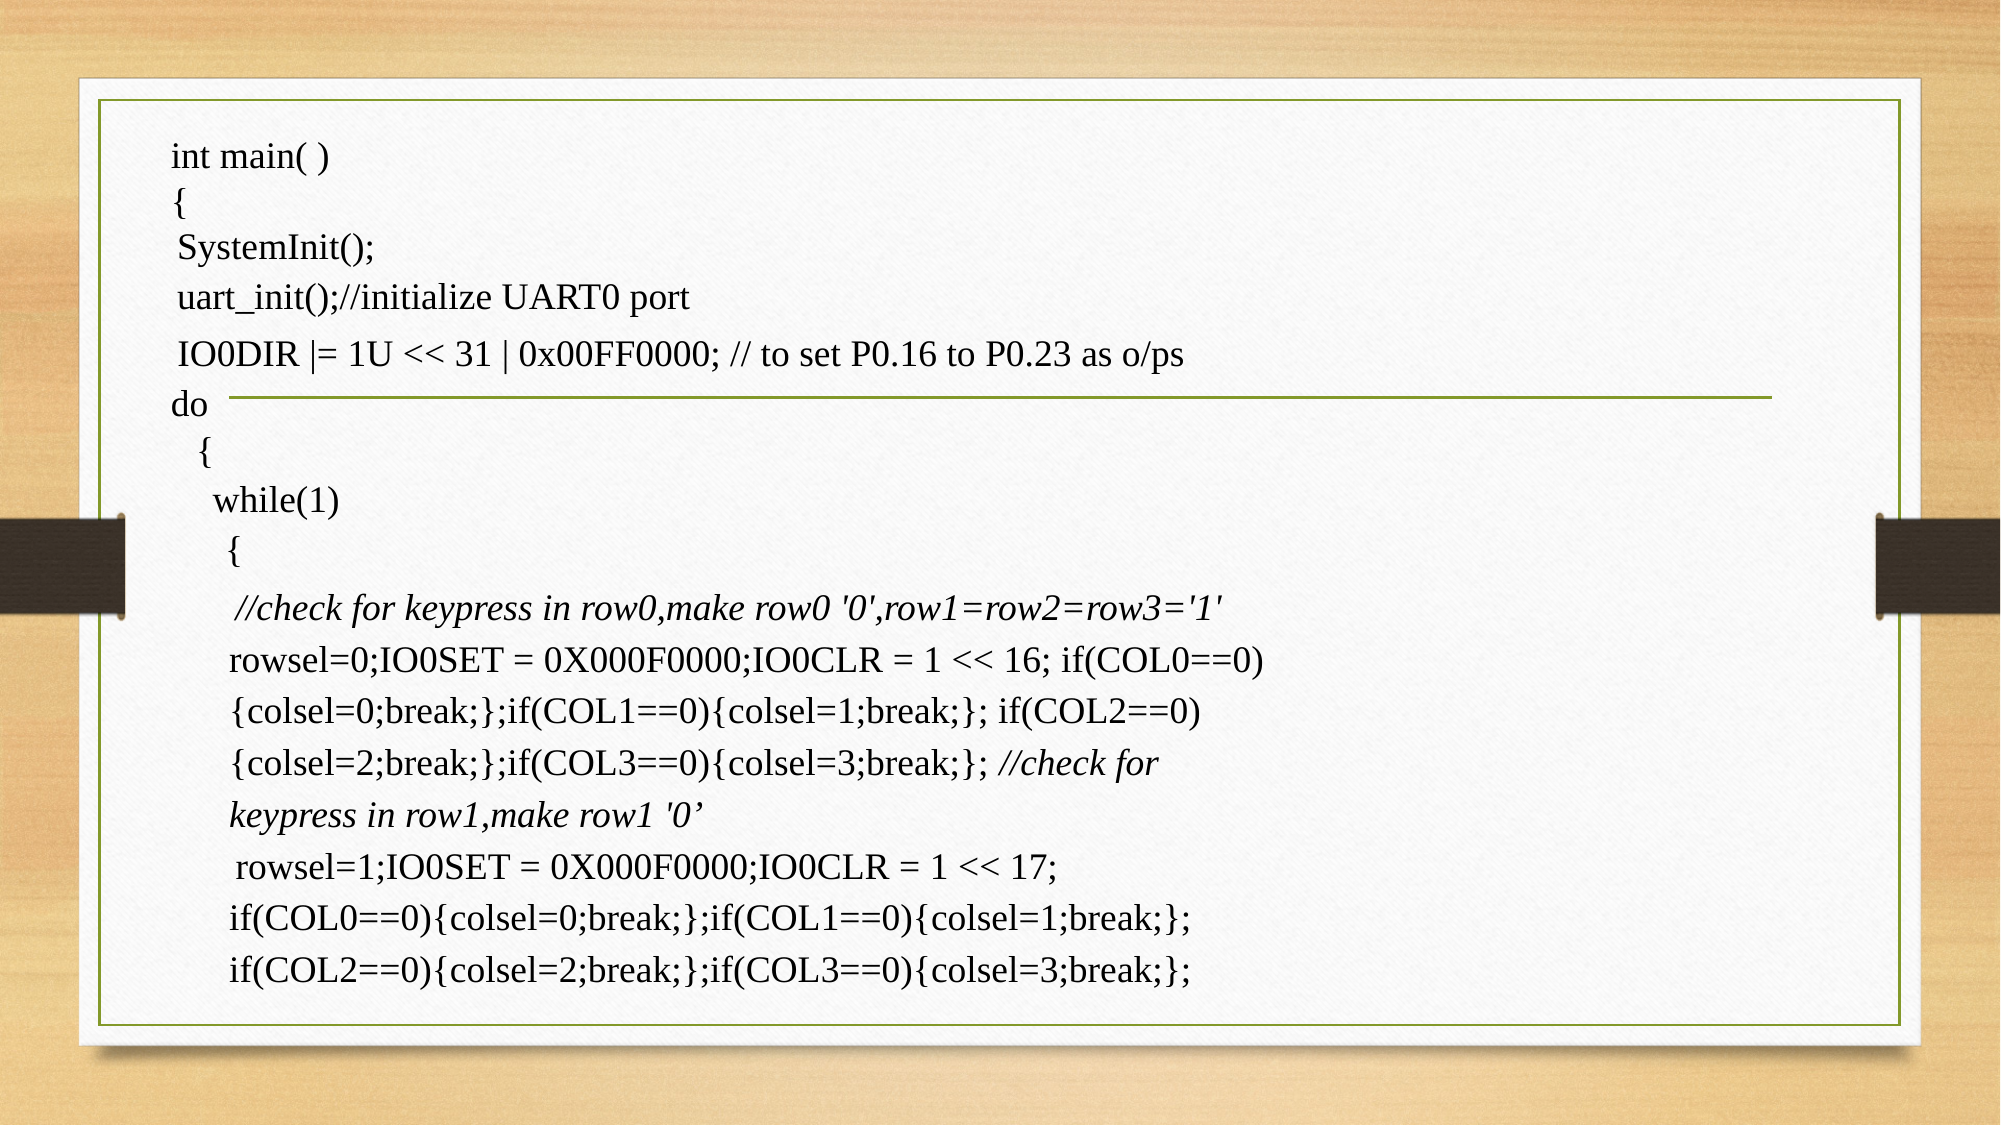

int main( )

{

SystemInit();

uart_init();//initialize UART0 port

IO0DIR |= 1U << 31 | 0x00FF0000; // to set P0.16 to P0.23 as o/ps do

{

while(1)

{

//check for keypress in row0,make row0 '0',row1=row2=row3='1' rowsel=0;IO0SET = 0X000F0000;IO0CLR = 1 << 16; if(COL0==0){colsel=0;break;};if(COL1==0){colsel=1;break;}; if(COL2==0){colsel=2;break;};if(COL3==0){colsel=3;break;}; //check for keypress in row1,make row1 '0’
rowsel=1;IO0SET = 0X000F0000;IO0CLR = 1 << 17; if(COL0==0){colsel=0;break;};if(COL1==0){colsel=1;break;}; if(COL2==0){colsel=2;break;};if(COL3==0){colsel=3;break;};